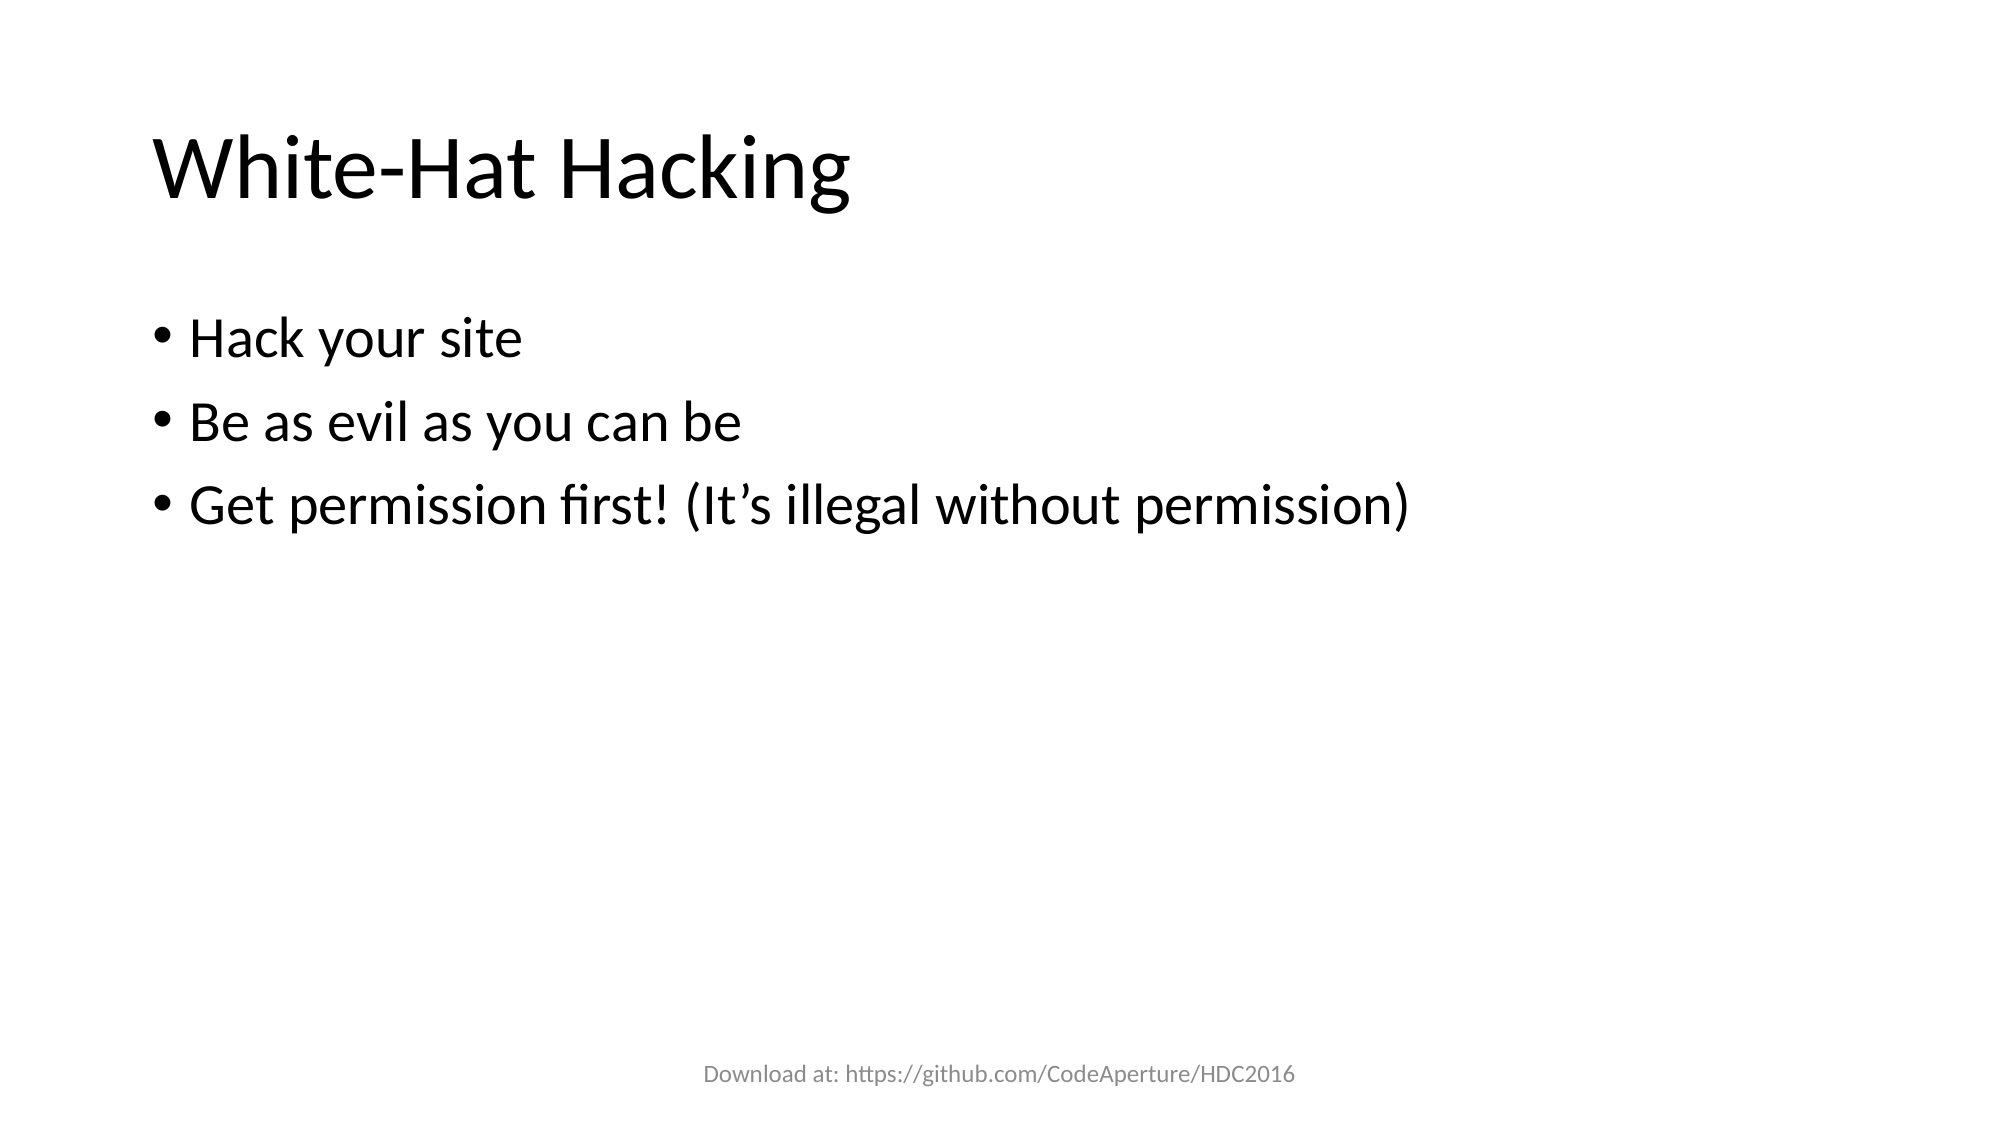

# White-Hat Hacking
Hack your site
Be as evil as you can be
Get permission first! (It’s illegal without permission)

Download at: https://github.com/CodeAperture/HDC2016